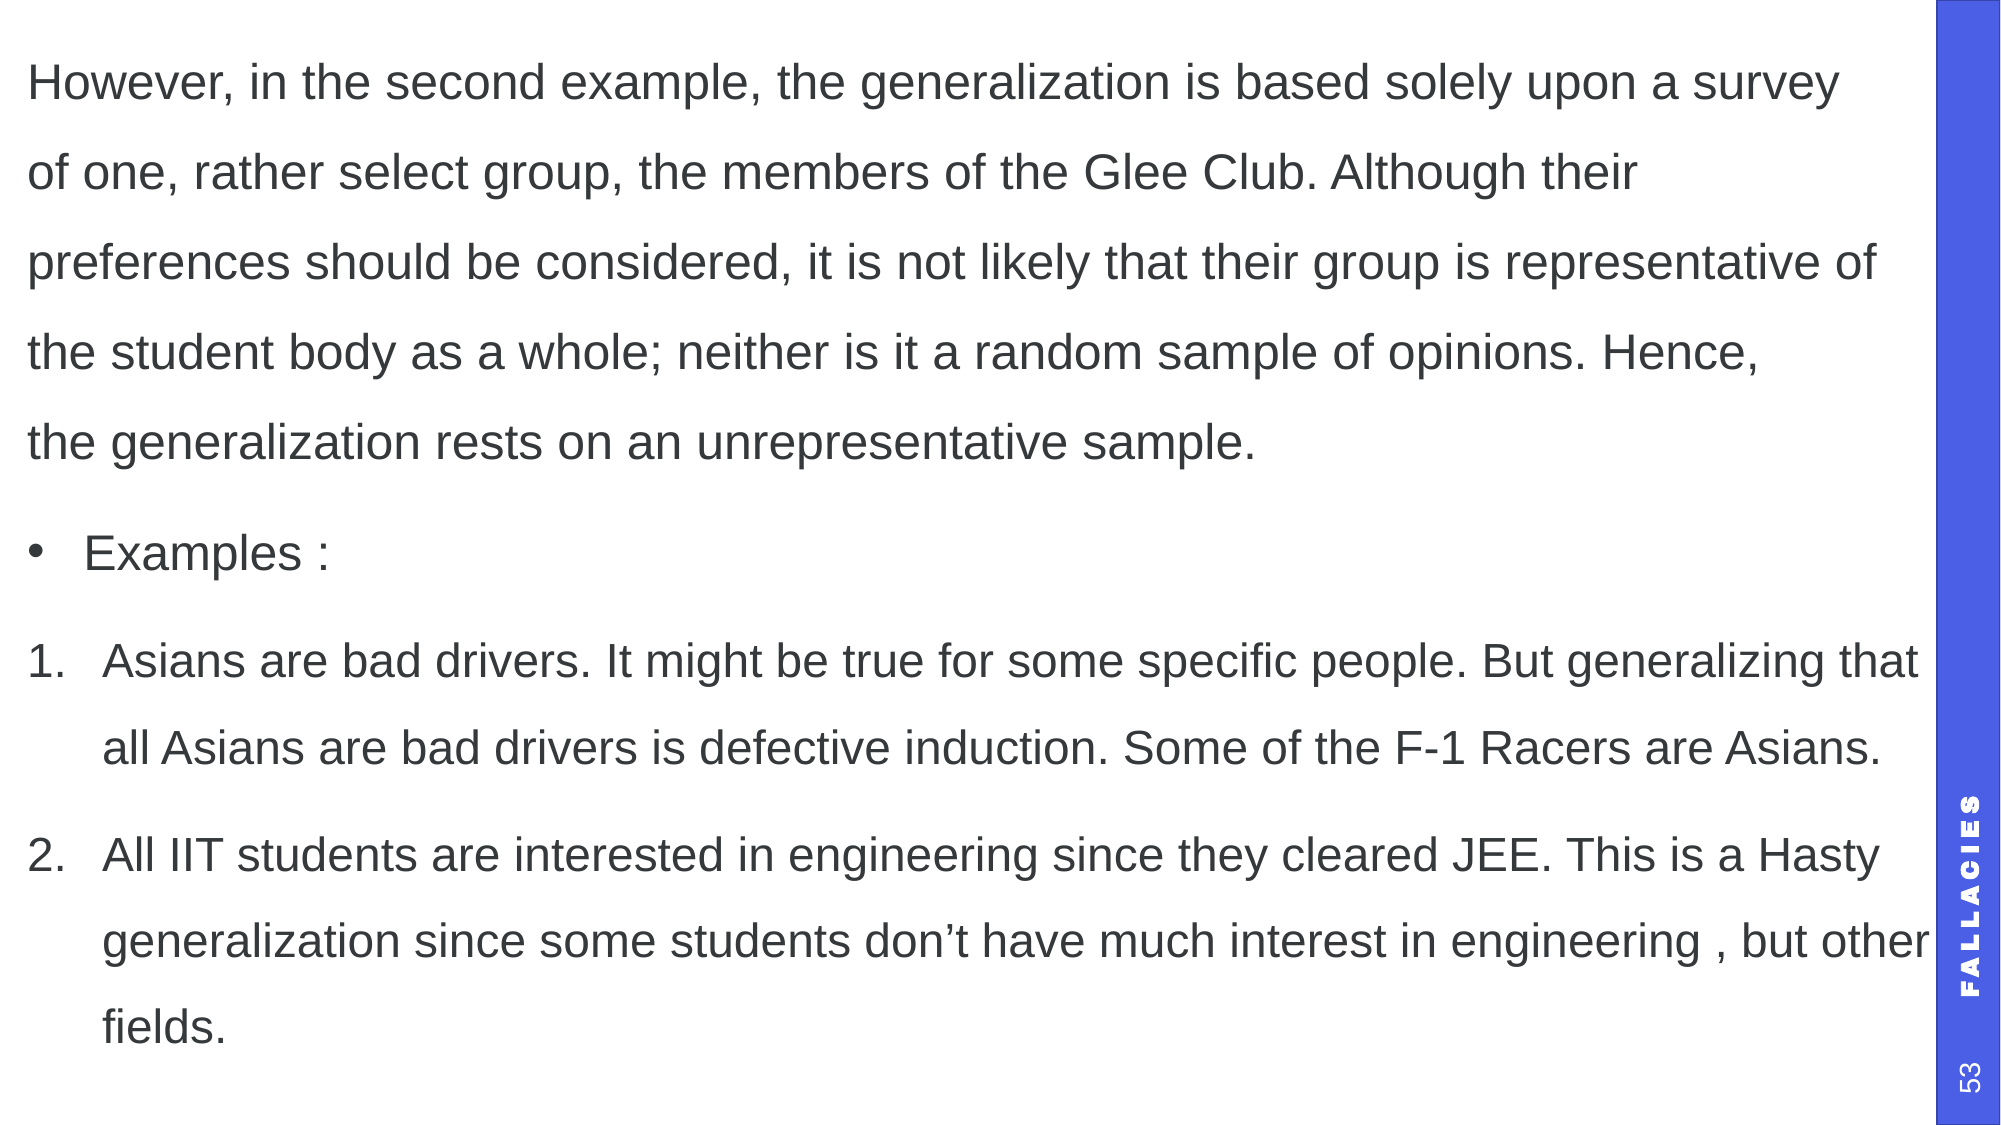

However, in the second example, the generalization is based solely upon a survey of one, rather select group, the members of the Glee Club. Although their preferences should be considered, it is not likely that their group is representative of the student body as a whole; neither is it a random sample of opinions. Hence, the generalization rests on an unrepresentative sample.
Examples :
Asians are bad drivers. It might be true for some specific people. But generalizing that all Asians are bad drivers is defective induction. Some of the F-1 Racers are Asians.
All IIT students are interested in engineering since they cleared JEE. This is a Hasty generalization since some students don’t have much interest in engineering , but other fields.
Fallacies
53